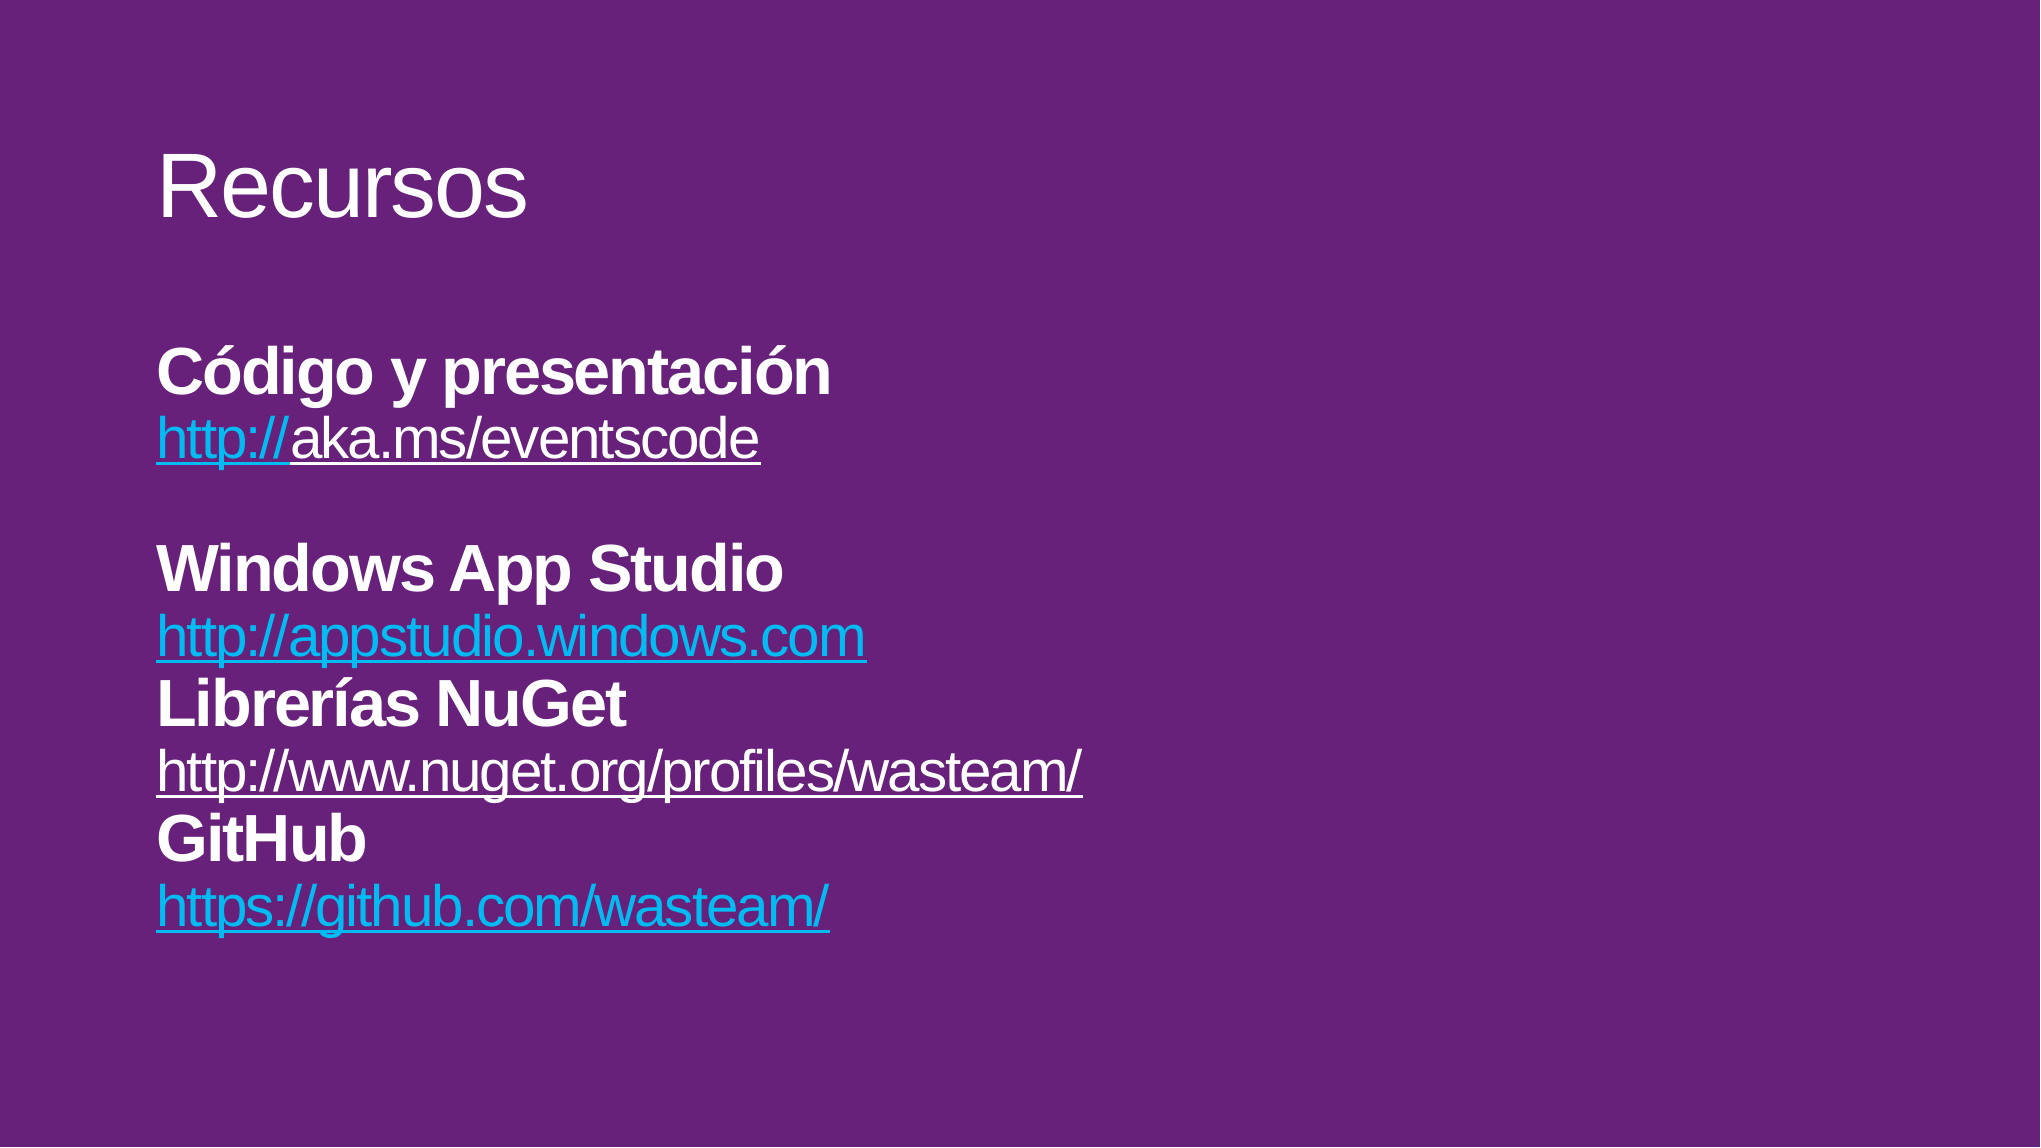

# Recursos Código y presentación http://aka.ms/eventscode Windows App Studio http://appstudio.windows.com Librerías NuGet http://www.nuget.org/profiles/wasteam/ GitHub https://github.com/wasteam/